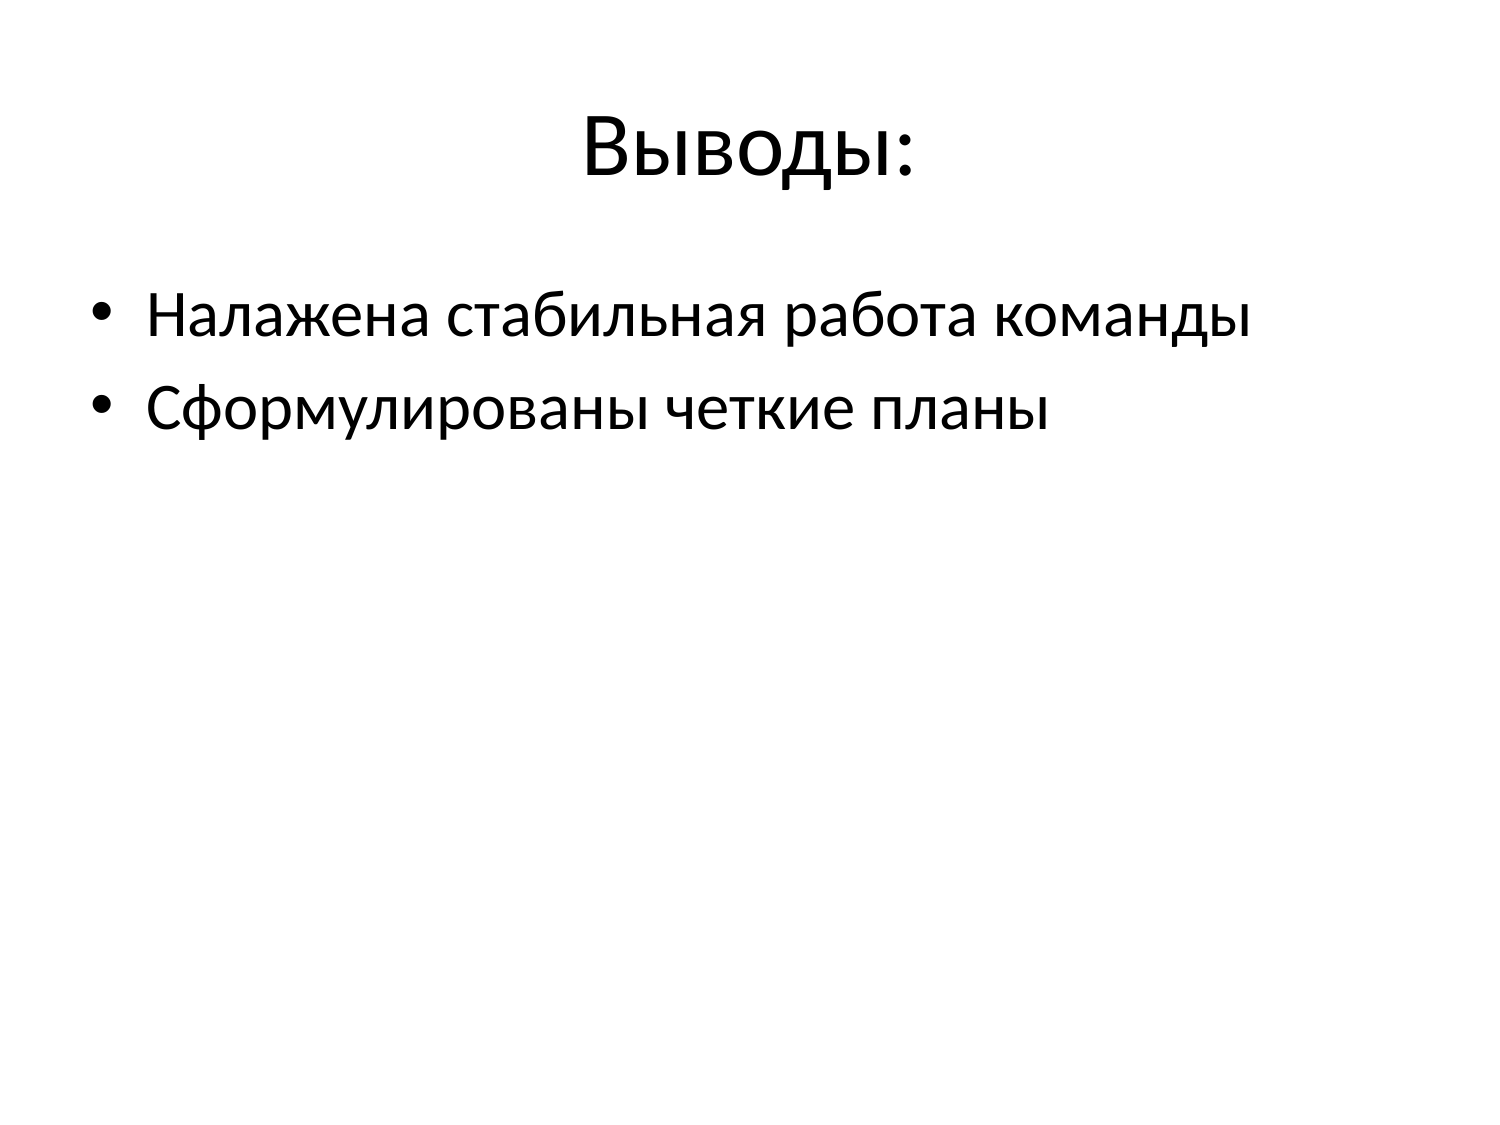

# Выводы:
Налажена стабильная работа команды
Сформулированы четкие планы